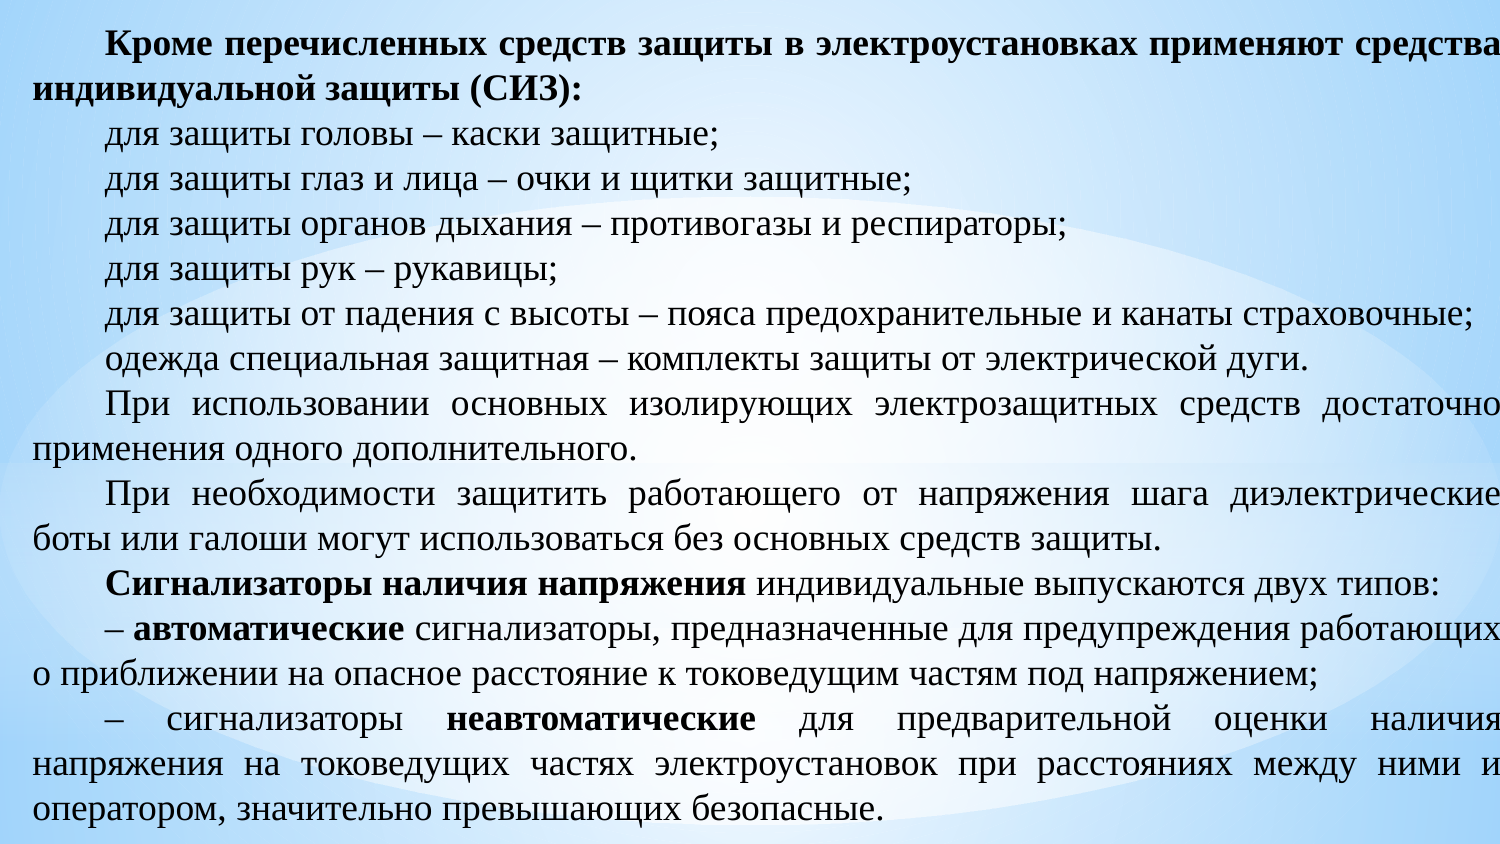

Кроме перечисленных средств защиты в электроустановках применяют средства индивидуальной защиты (СИЗ):
для защиты головы – каски защитные;
для защиты глаз и лица – очки и щитки защитные;
для защиты органов дыхания – противогазы и респираторы;
для защиты рук – рукавицы;
для защиты от падения с высоты – пояса предохранительные и канаты страховочные;
одежда специальная защитная – комплекты защиты от электрической дуги.
При использовании основных изолирующих электрозащитных средств достаточно применения одного дополнительного.
При необходимости защитить работающего от напряжения шага диэлектрические боты или галоши могут использоваться без основных средств защиты.
Сигнализаторы наличия напряжения индивидуальные выпускаются двух типов:
– автоматические сигнализаторы, предназначенные для предупреждения работающих о приближении на опасное расстояние к токоведущим частям под напряжением;
– сигнализаторы неавтоматические для предварительной оценки наличия напряжения на токоведущих частях электроустановок при расстояниях между ними и оператором, значительно превышающих безопасные.